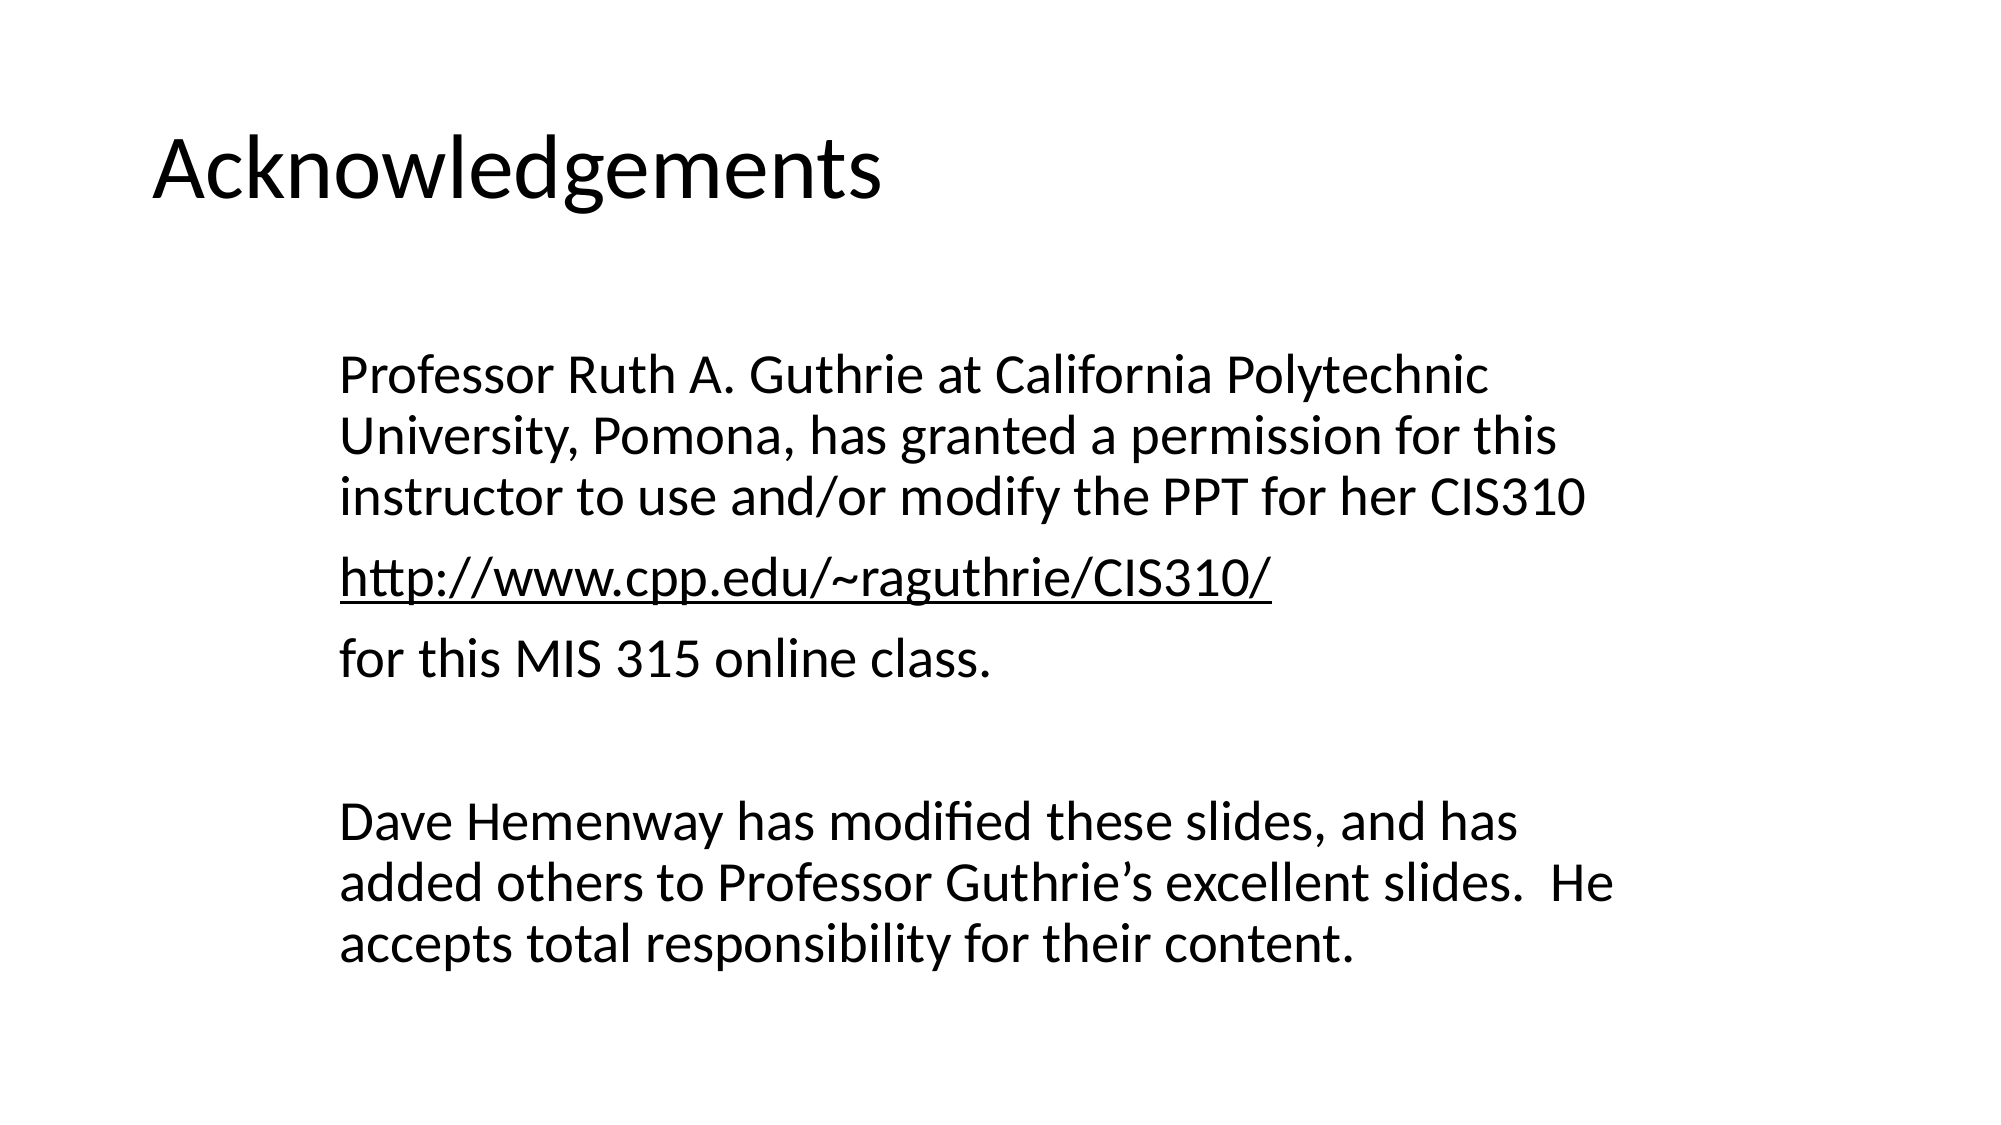

# Acknowledgements
Professor Ruth A. Guthrie at California Polytechnic University, Pomona, has granted a permission for this instructor to use and/or modify the PPT for her CIS310
http://www.cpp.edu/~raguthrie/CIS310/
for this MIS 315 online class.

Dave Hemenway has modified these slides, and has added others to Professor Guthrie’s excellent slides.  He accepts total responsibility for their content.